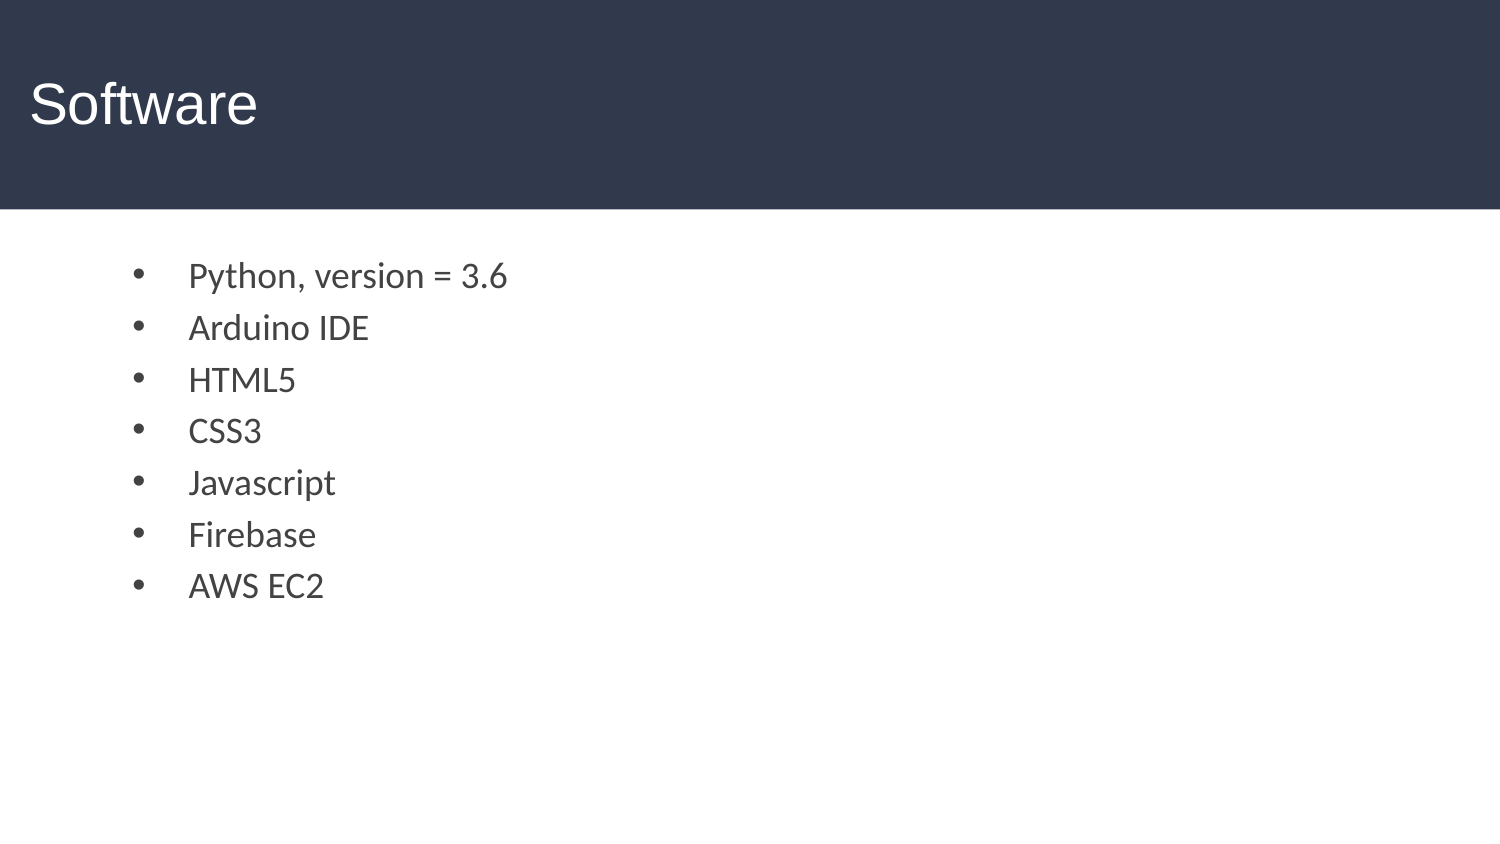

# Software
Python, version = 3.6
Arduino IDE
HTML5
CSS3
Javascript
Firebase
AWS EC2